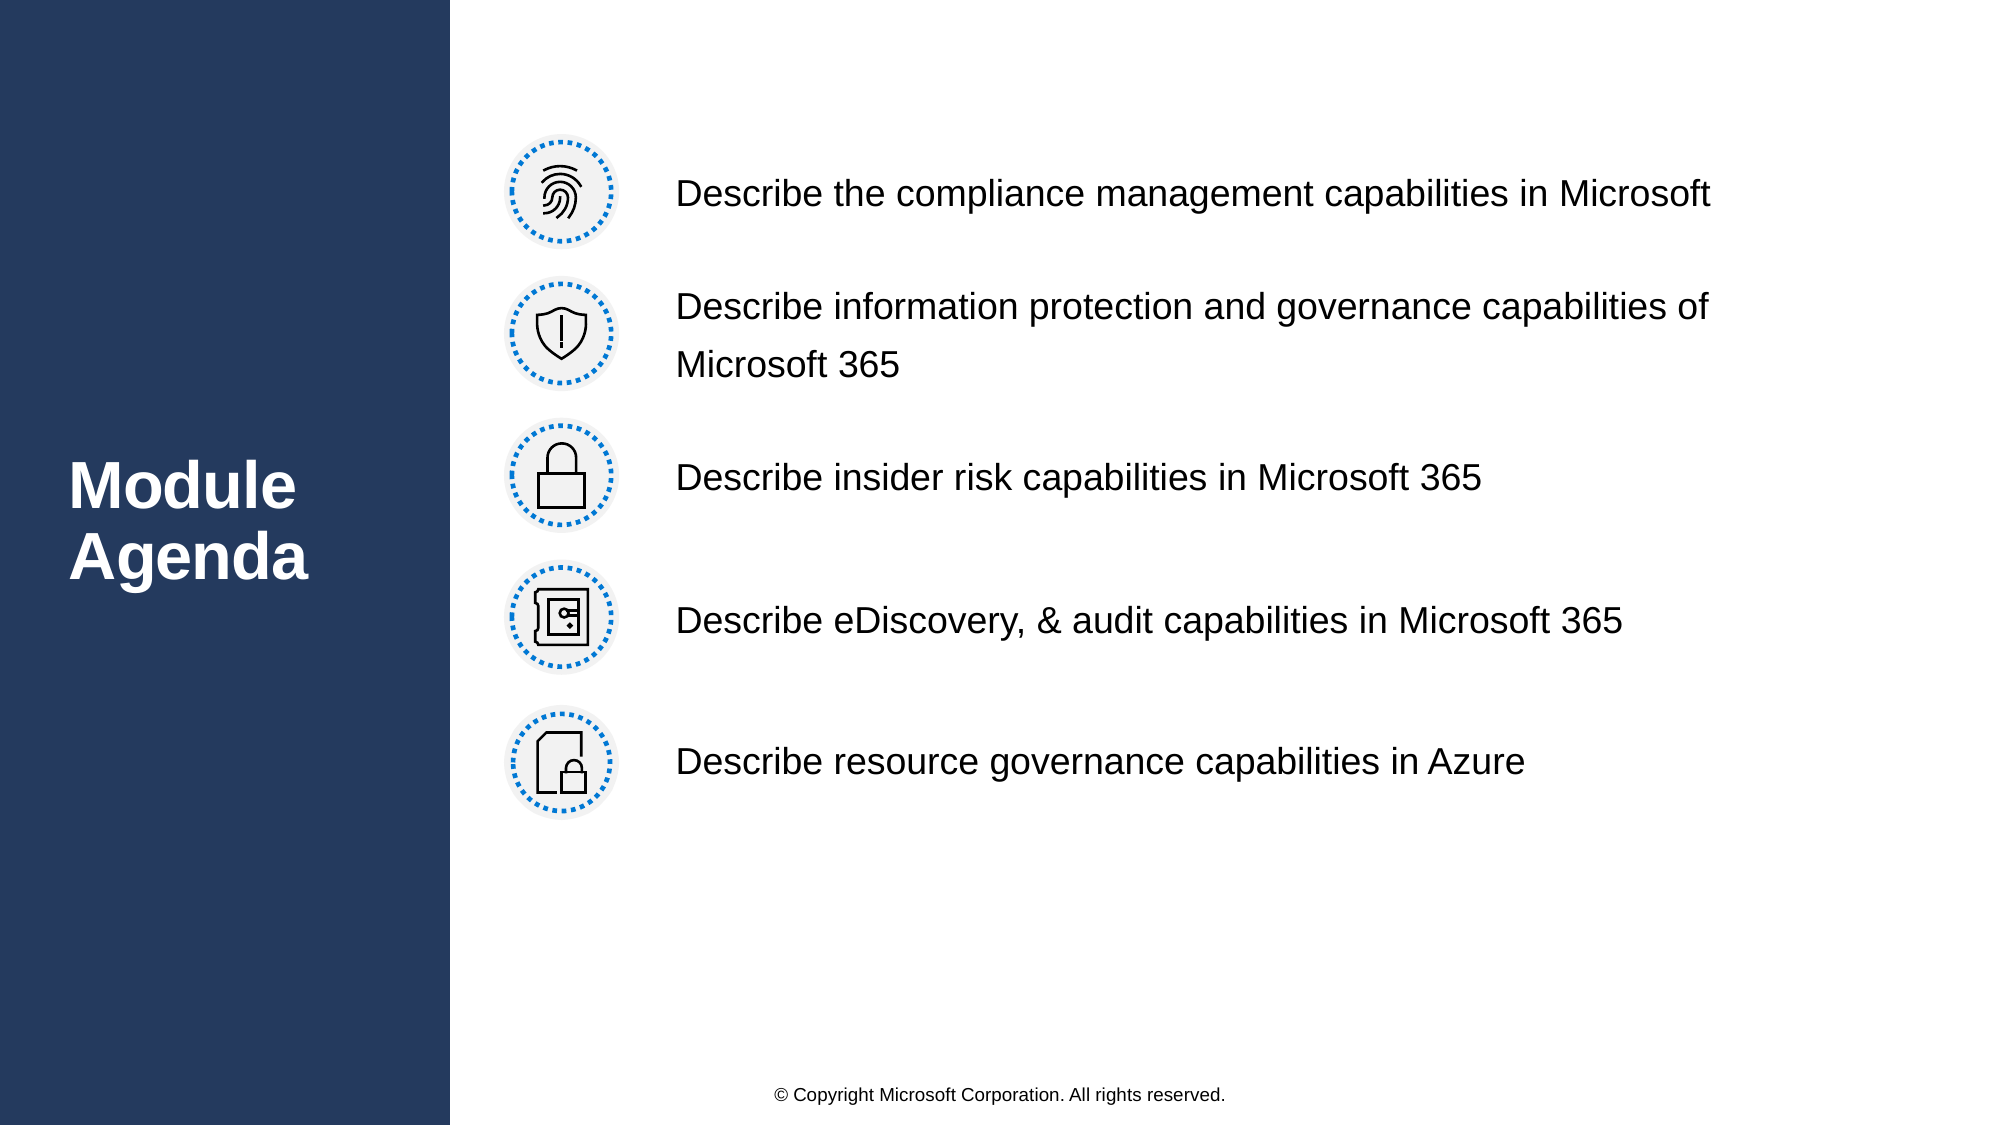

Describe the compliance management capabilities in Microsoft

Describe information protection and governance capabilities of
Microsoft 365

Describe insider risk capabilities in Microsoft 365

# Module Agenda
Describe eDiscovery, & audit capabilities in Microsoft 365

Describe resource governance capabilities in Azure